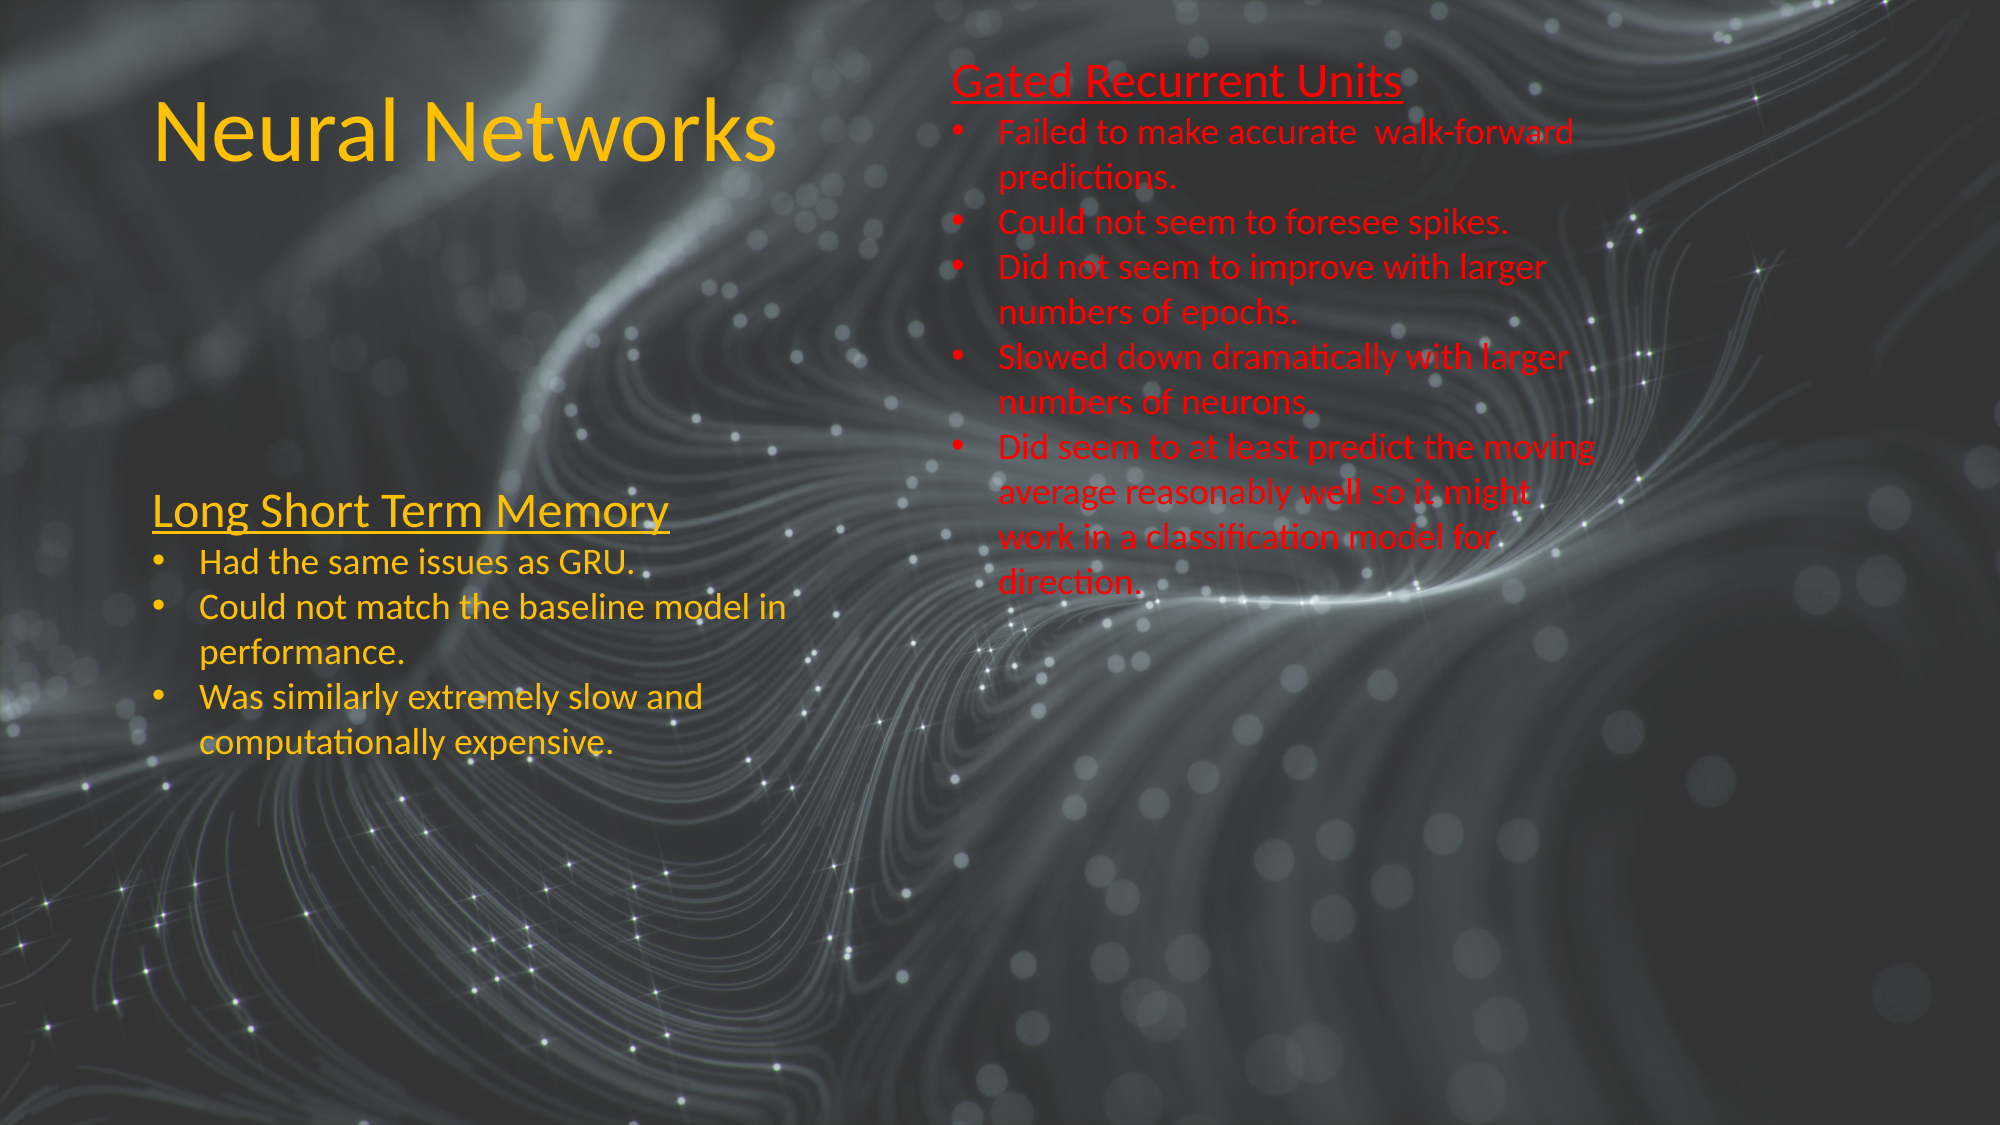

Gated Recurrent Units
Failed to make accurate  walk-forward predictions.
Could not seem to foresee spikes.
Did not seem to improve with larger numbers of epochs.
Slowed down dramatically with larger numbers of neurons.
Did seem to at least predict the moving average reasonably well so it might work in a classification model for direction.
# Neural Networks
Long Short Term Memory
Had the same issues as GRU.
Could not match the baseline model in performance.
Was similarly extremely slow and computationally expensive.